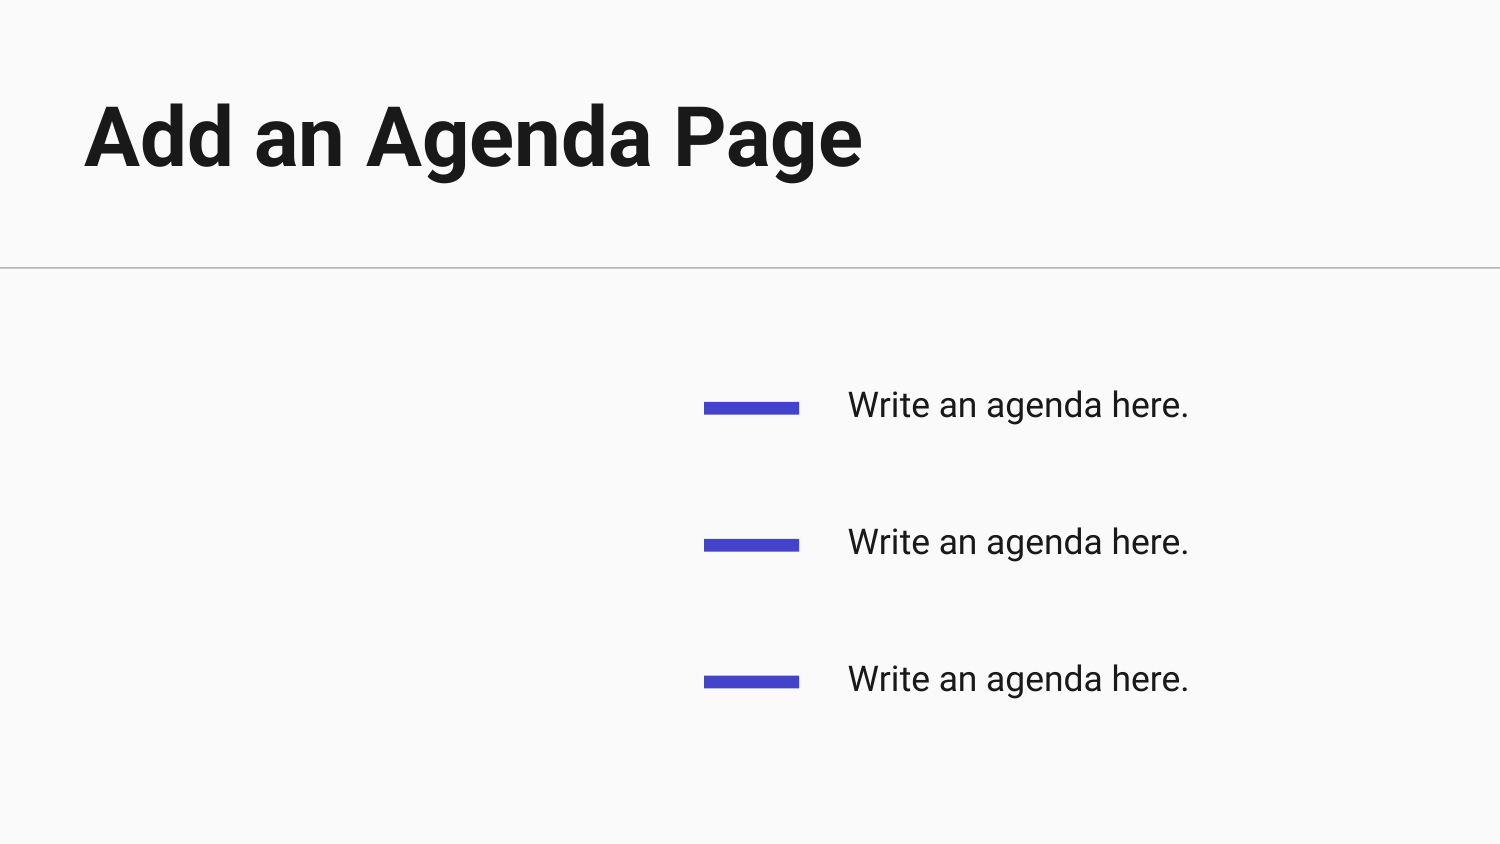

Add an Agenda Page
Write an agenda here.

Write an agenda here.

Write an agenda here.